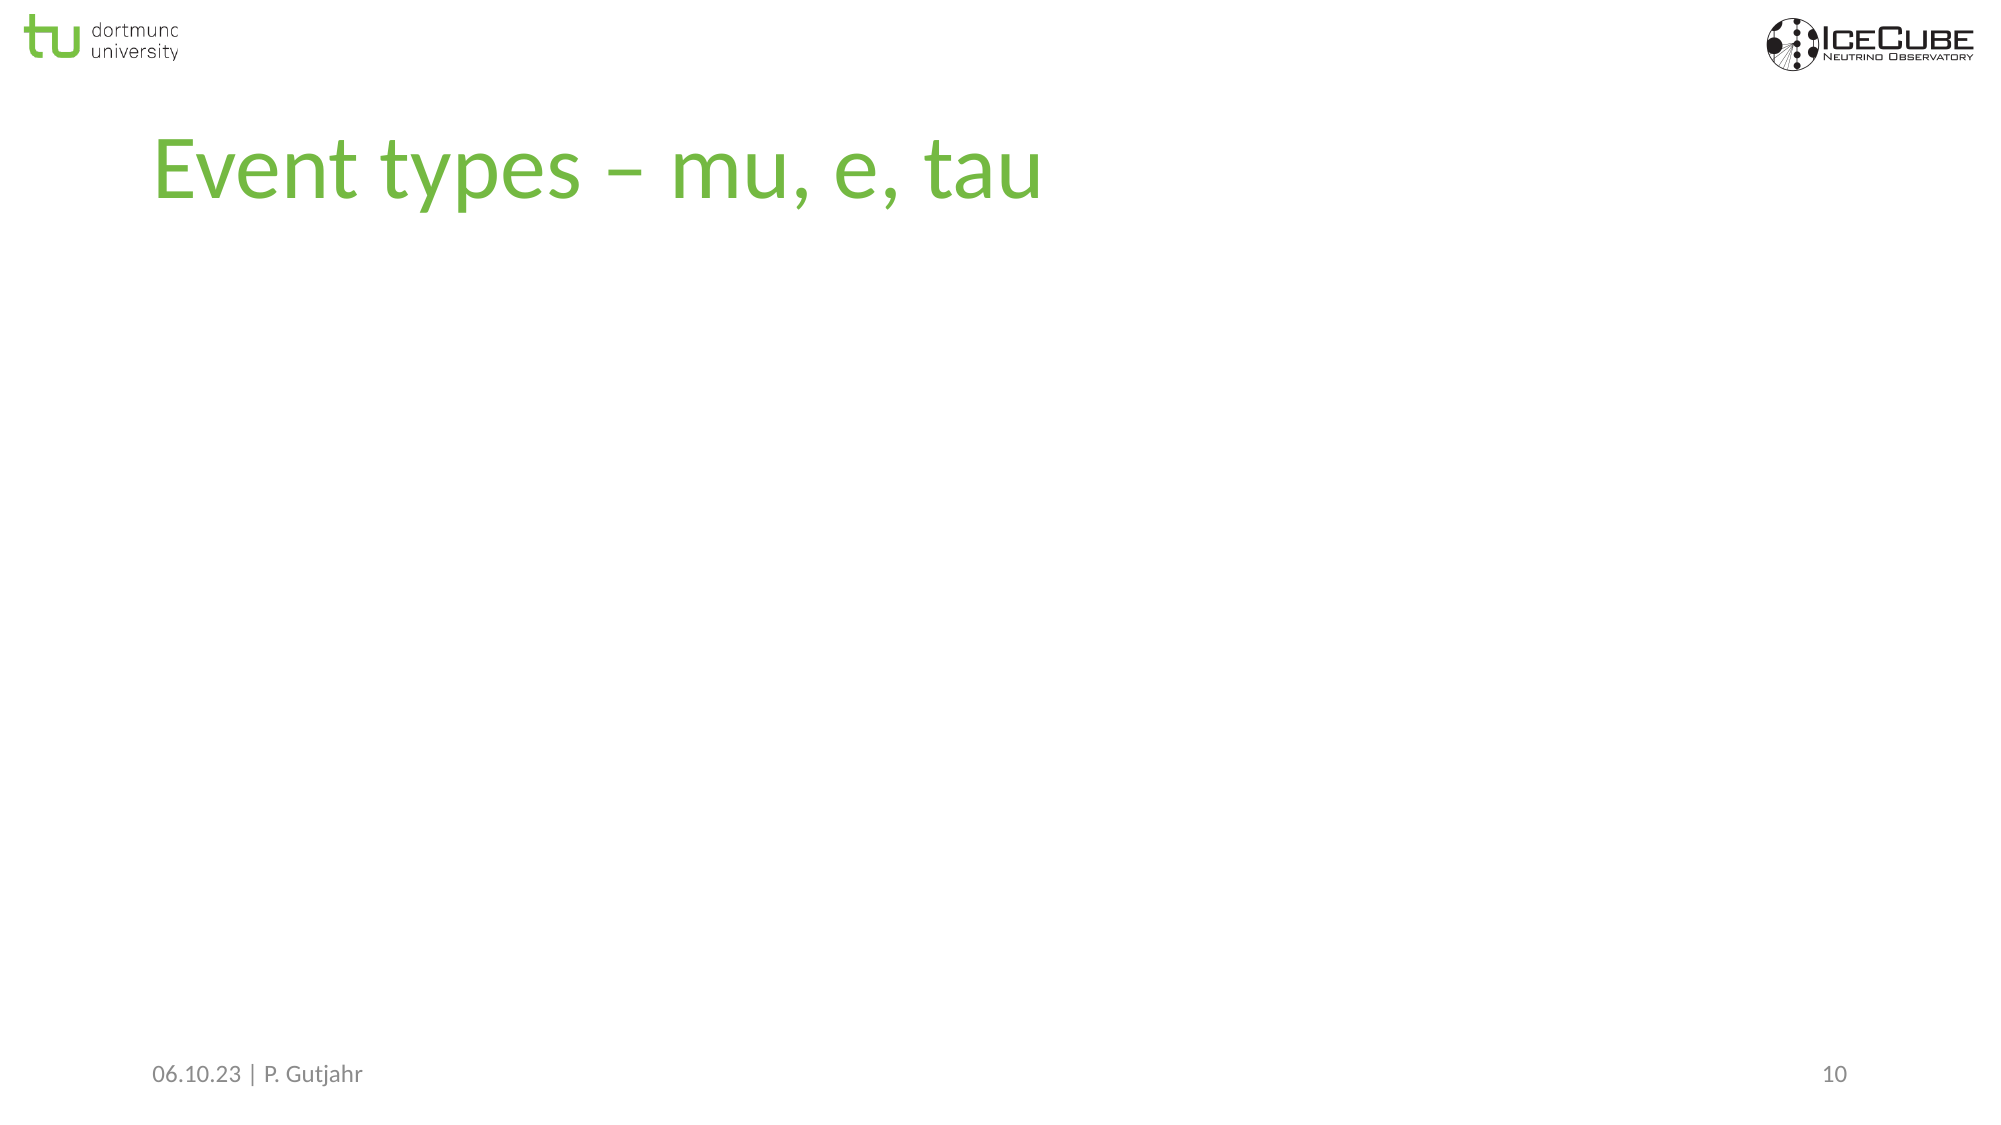

# Event types – mu, e, tau

06.10.23 | P. Gutjahr
10